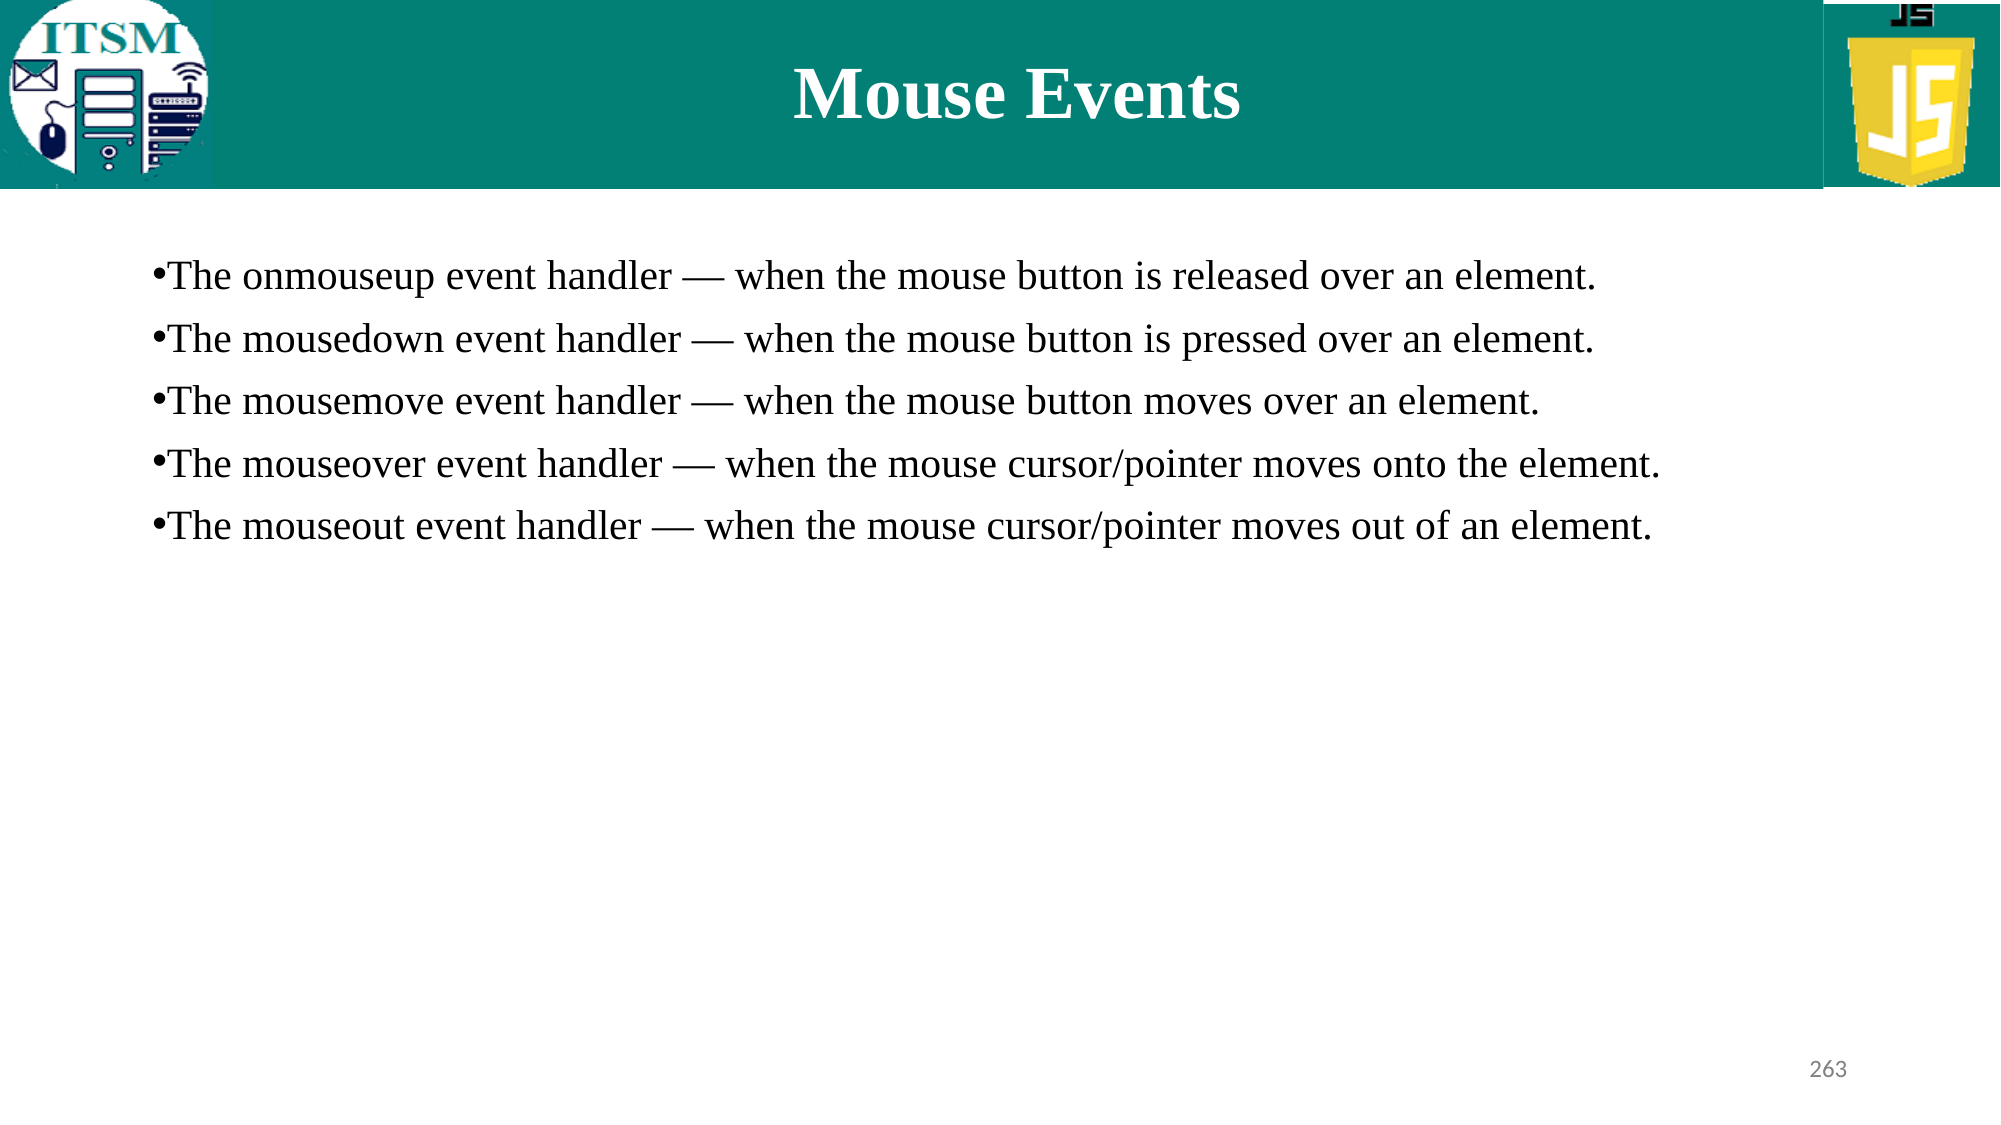

# Mouse Events
The onmouseup event handler — when the mouse button is released over an element.
The mousedown event handler — when the mouse button is pressed over an element.
The mousemove event handler — when the mouse button moves over an element.
The mouseover event handler — when the mouse cursor/pointer moves onto the element.
The mouseout event handler — when the mouse cursor/pointer moves out of an element.
263